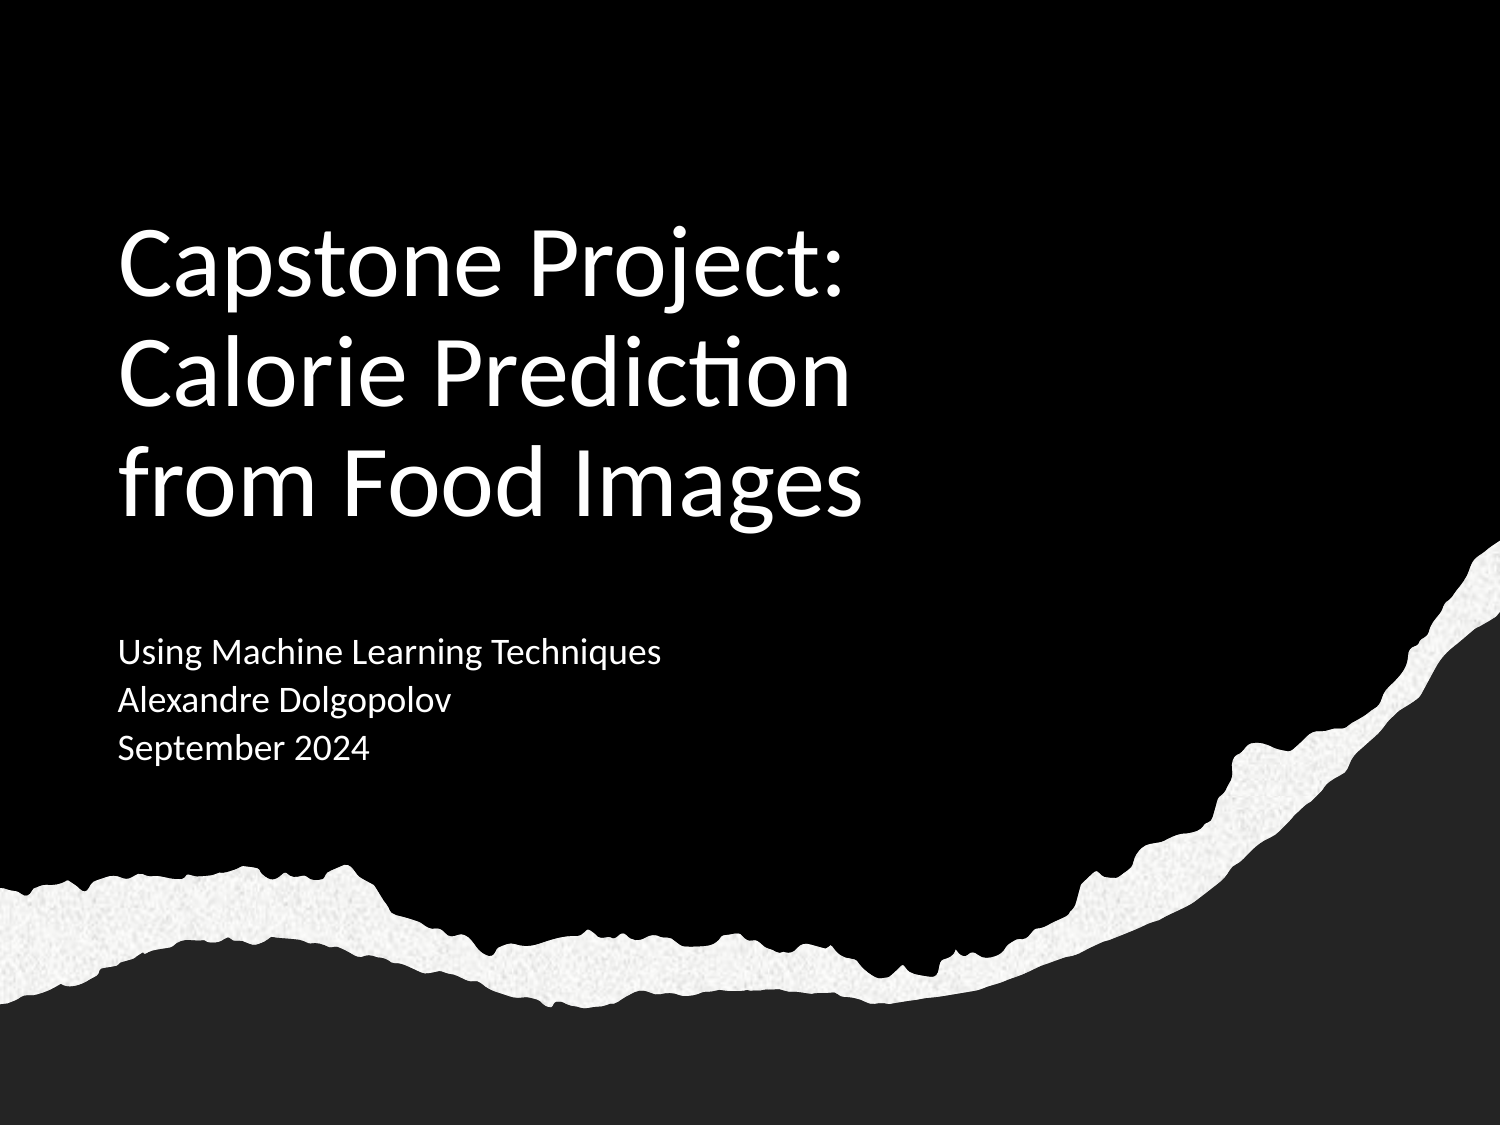

# Capstone Project: Calorie Prediction from Food Images

Using Machine Learning Techniques
Alexandre Dolgopolov
September 2024